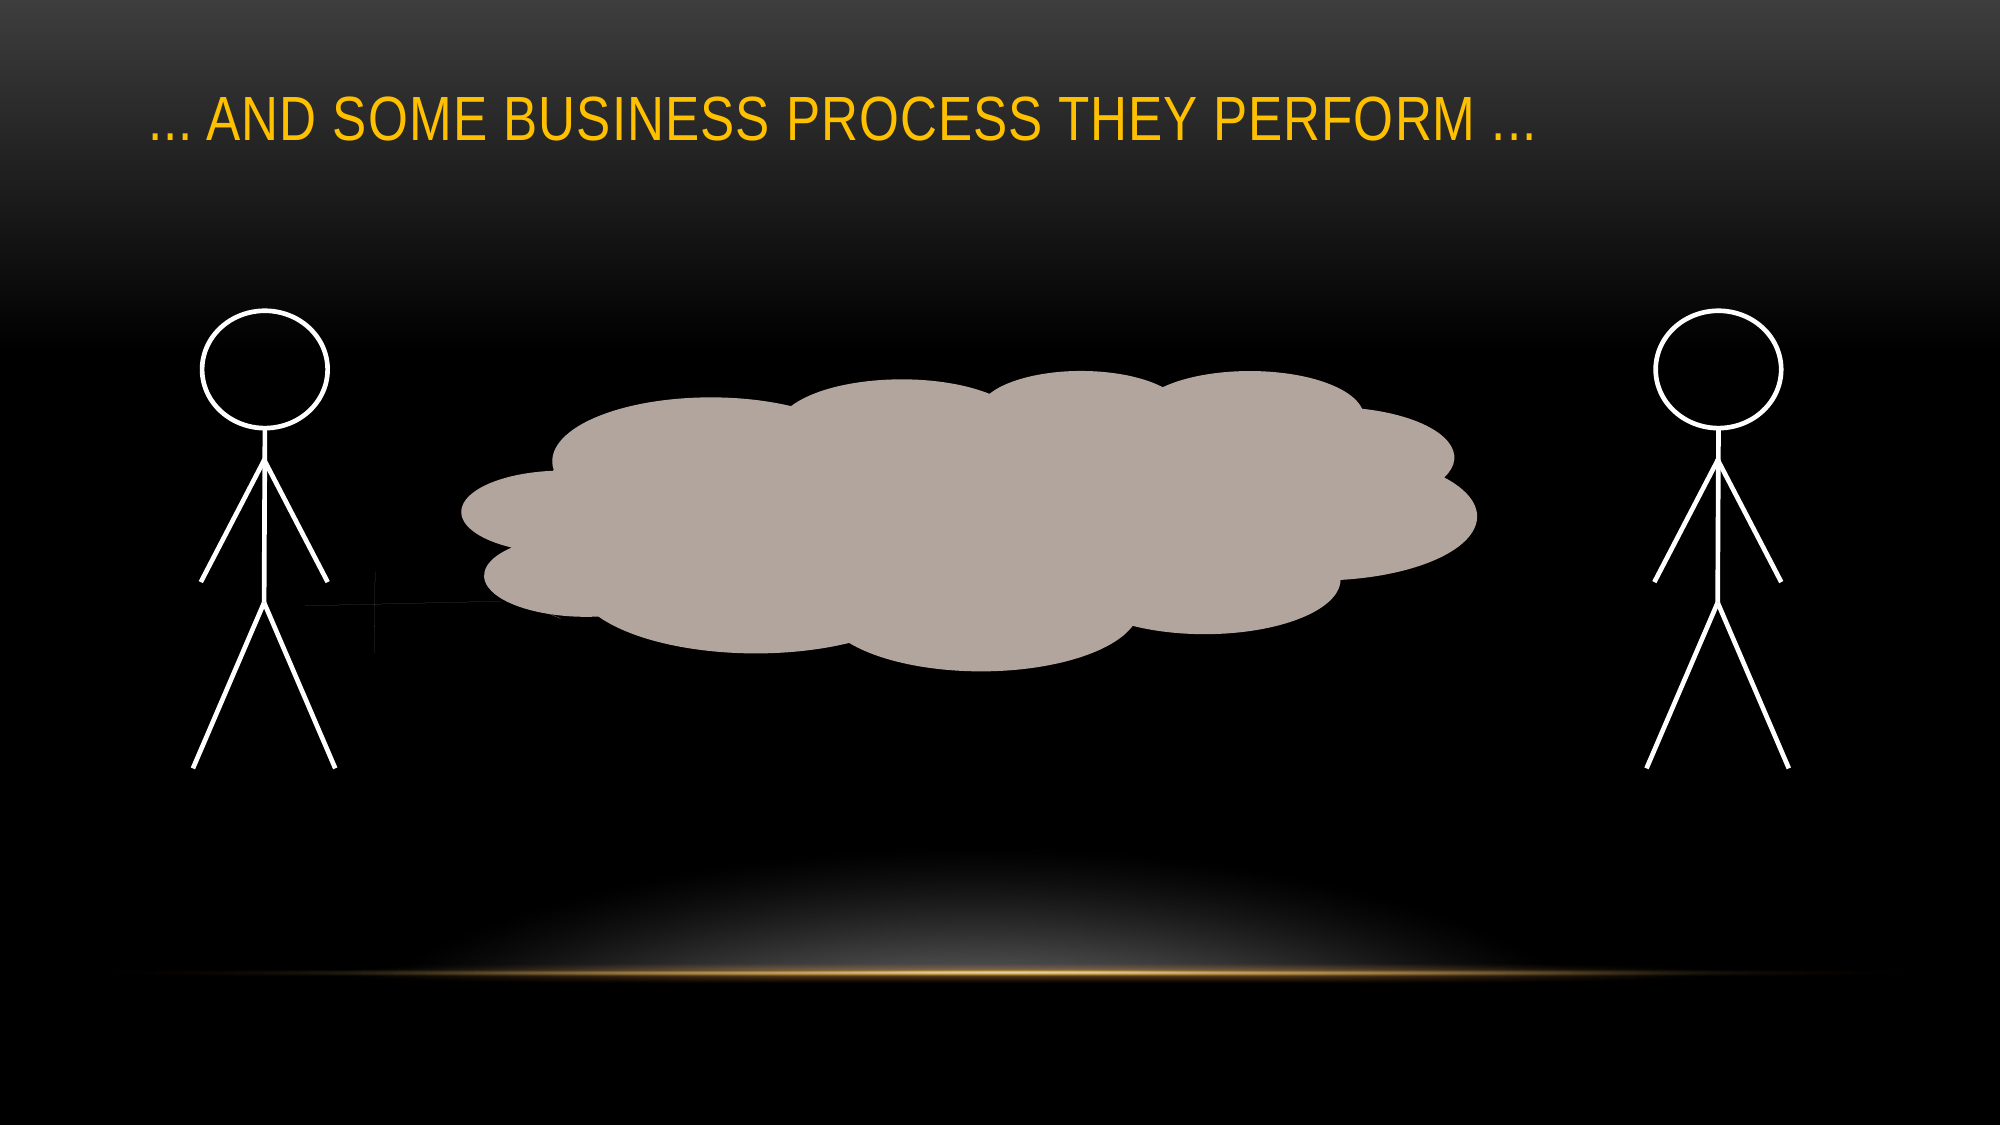

# ... and some business process they perform ...